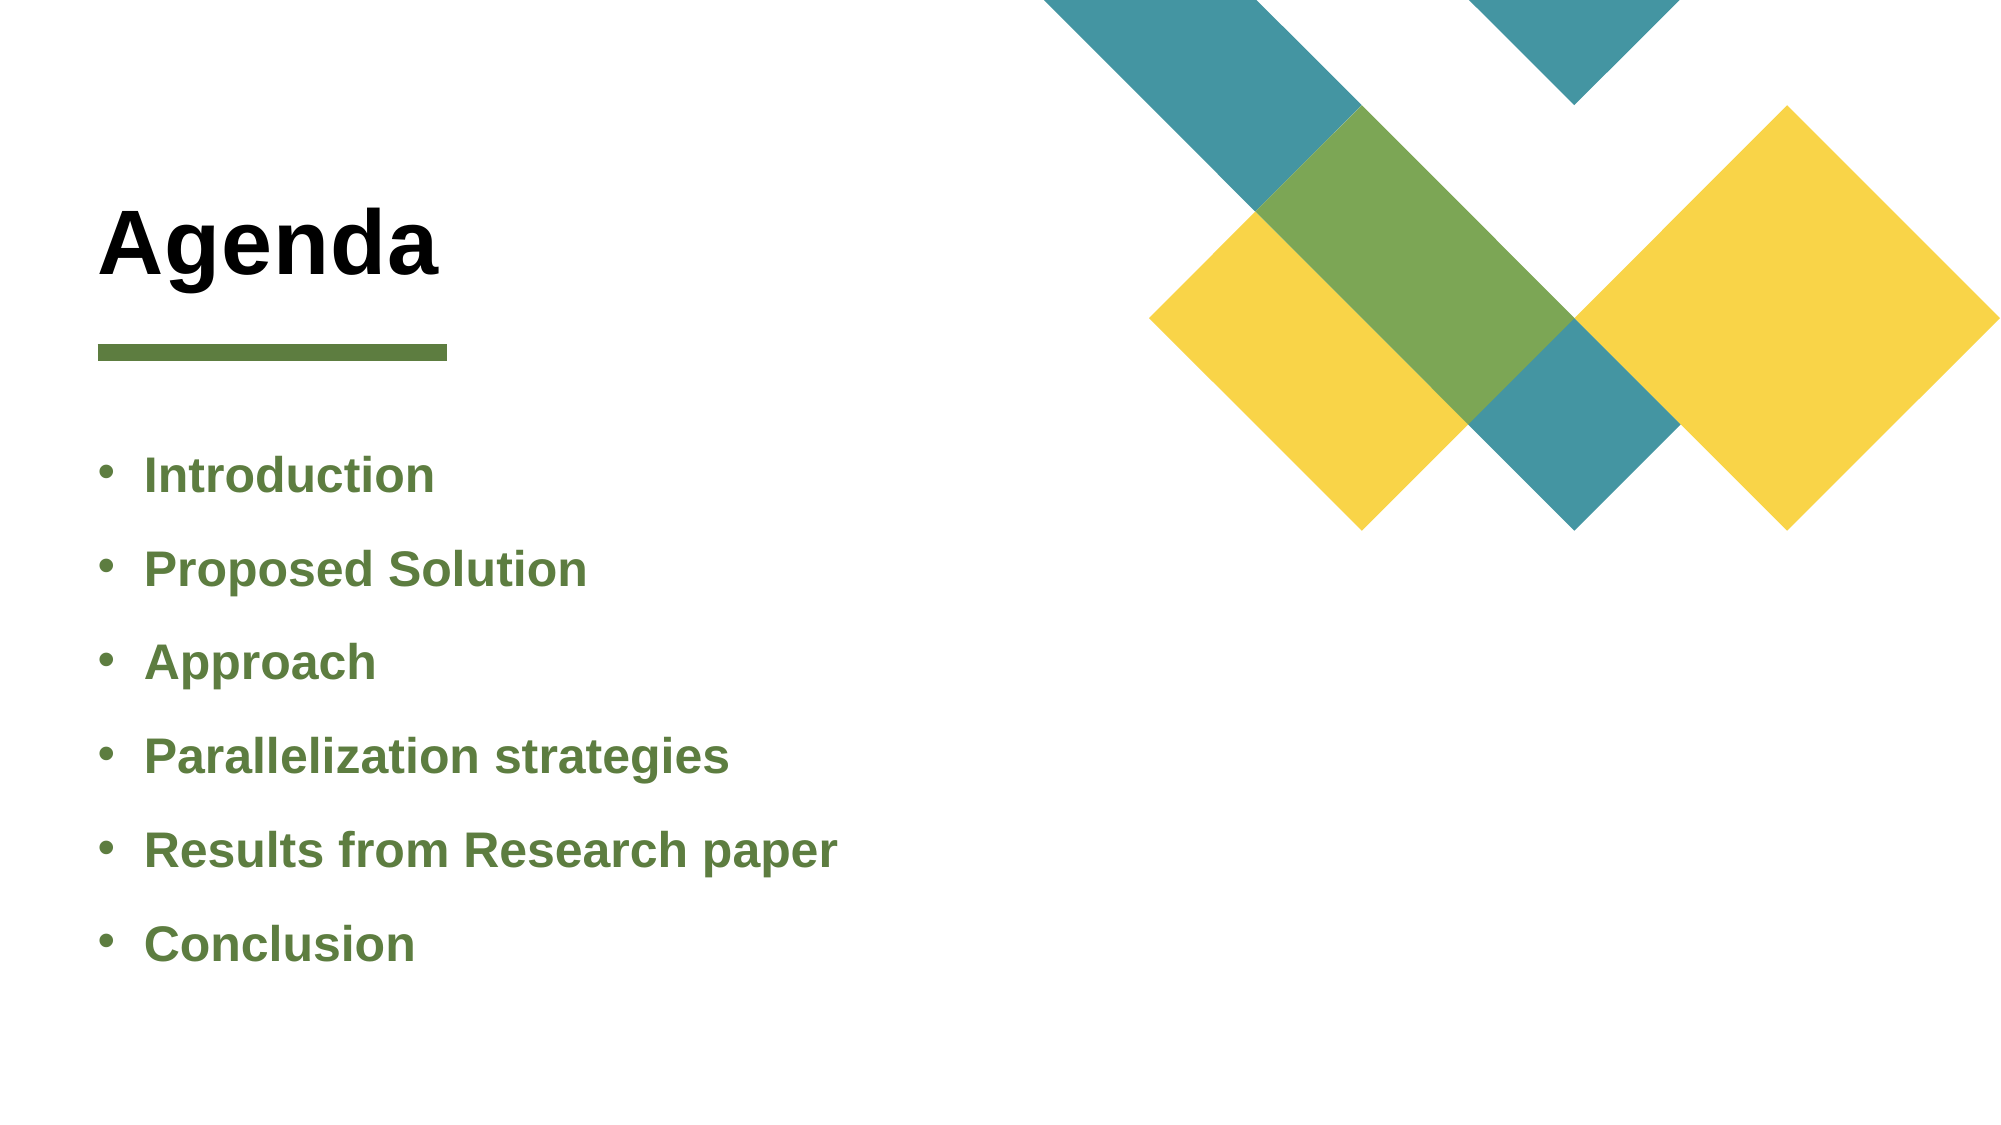

# Agenda
Introduction
Proposed Solution
Approach
Parallelization strategies
Results from Research paper
Conclusion